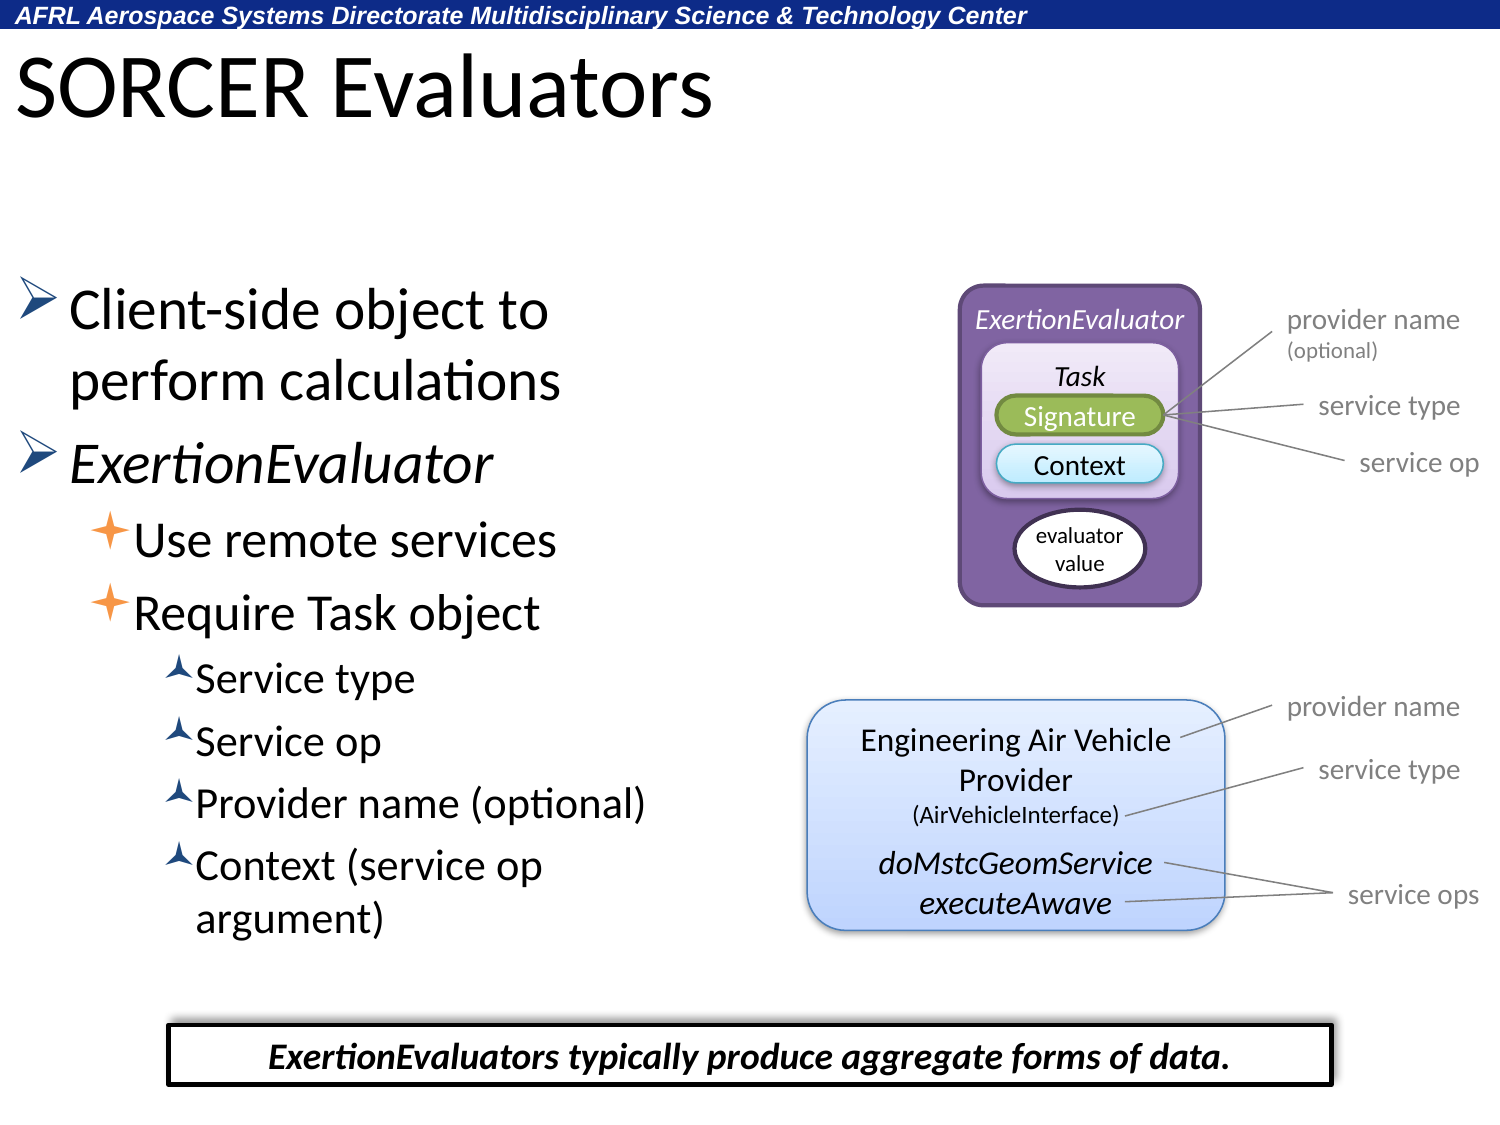

SORCER Evaluators
Client-side object to perform calculations
ExertionEvaluator
Use remote services
Require Task object
Service type
Service op
Provider name (optional)
Context (service op argument)

ExertionEvaluator
Task
Signature
Context
evaluator value
provider name
(optional)

service type

service op
provider name
Engineering Air Vehicle Provider
(AirVehicleInterface)
doMstcGeomService
executeAwave

service type

service ops

ExertionEvaluators typically produce aggregate forms of data.